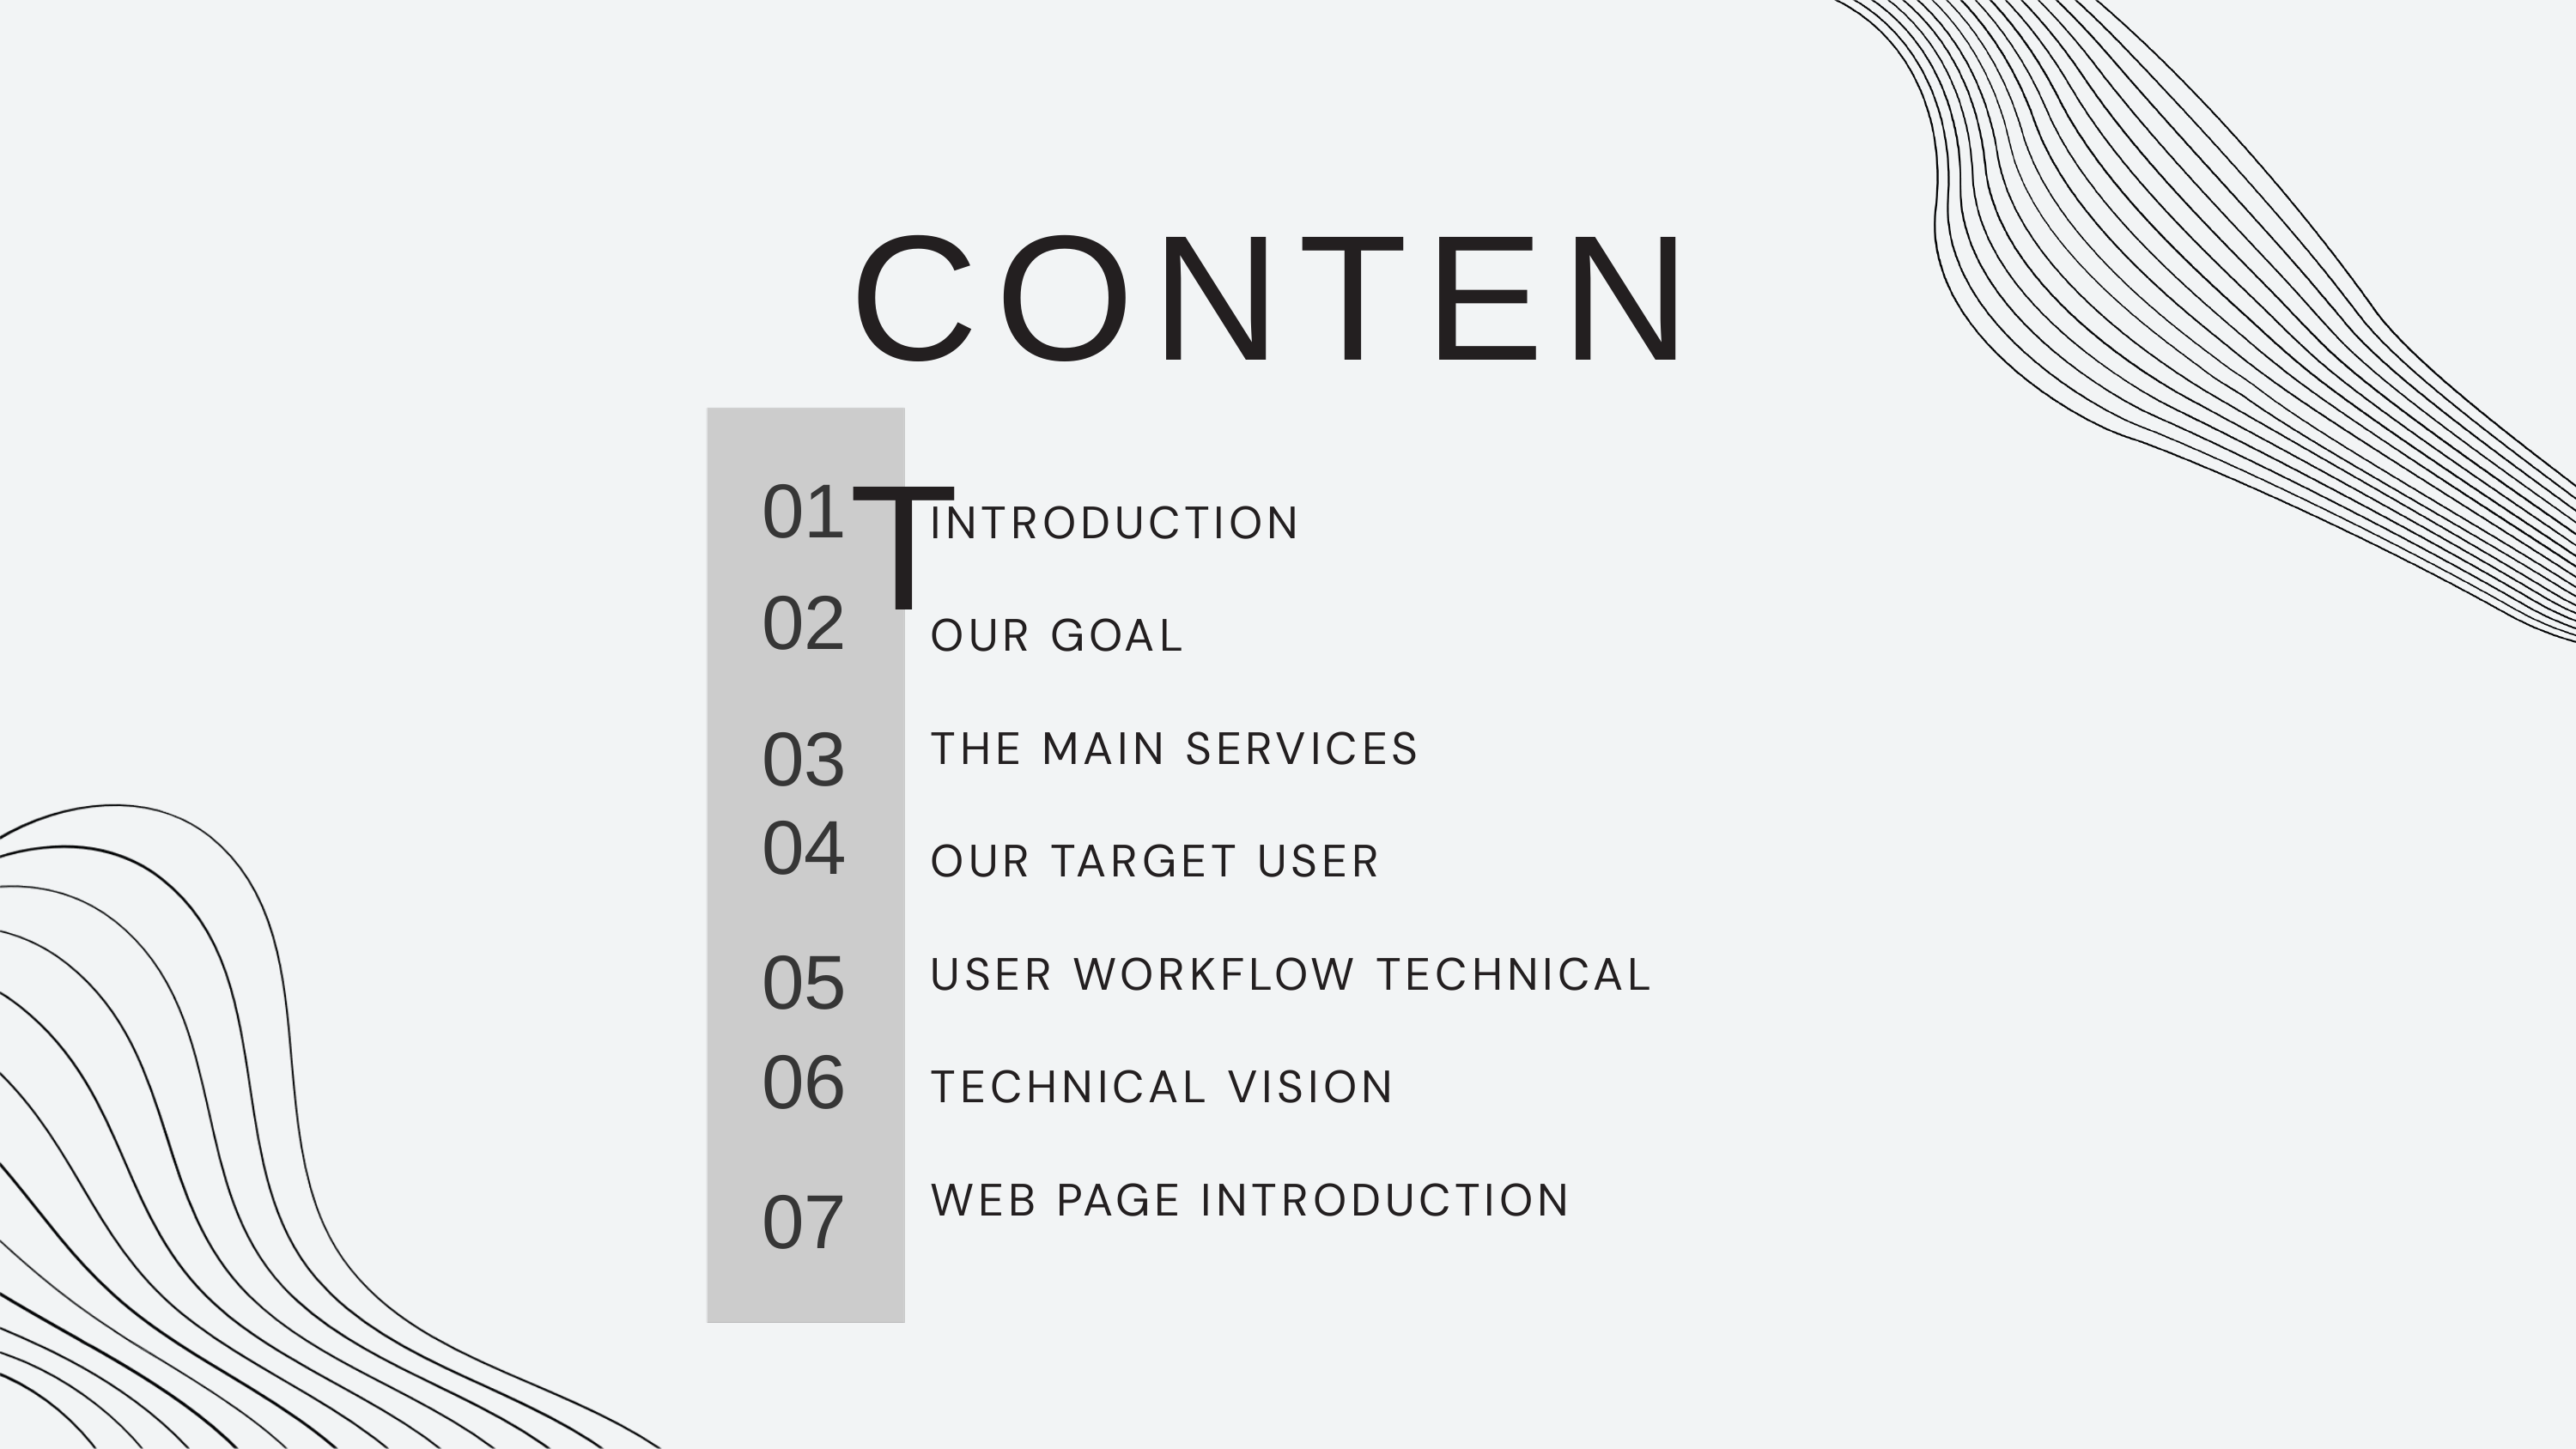

CONTENT

INTRODUCTION
OUR GOAL
THE MAIN SERVICES
OUR TARGET USER
USER WORKFLOW TECHNICAL TECHNICAL VISION
WEB PAGE INTRODUCTION
01 02
03
04
05
06
07